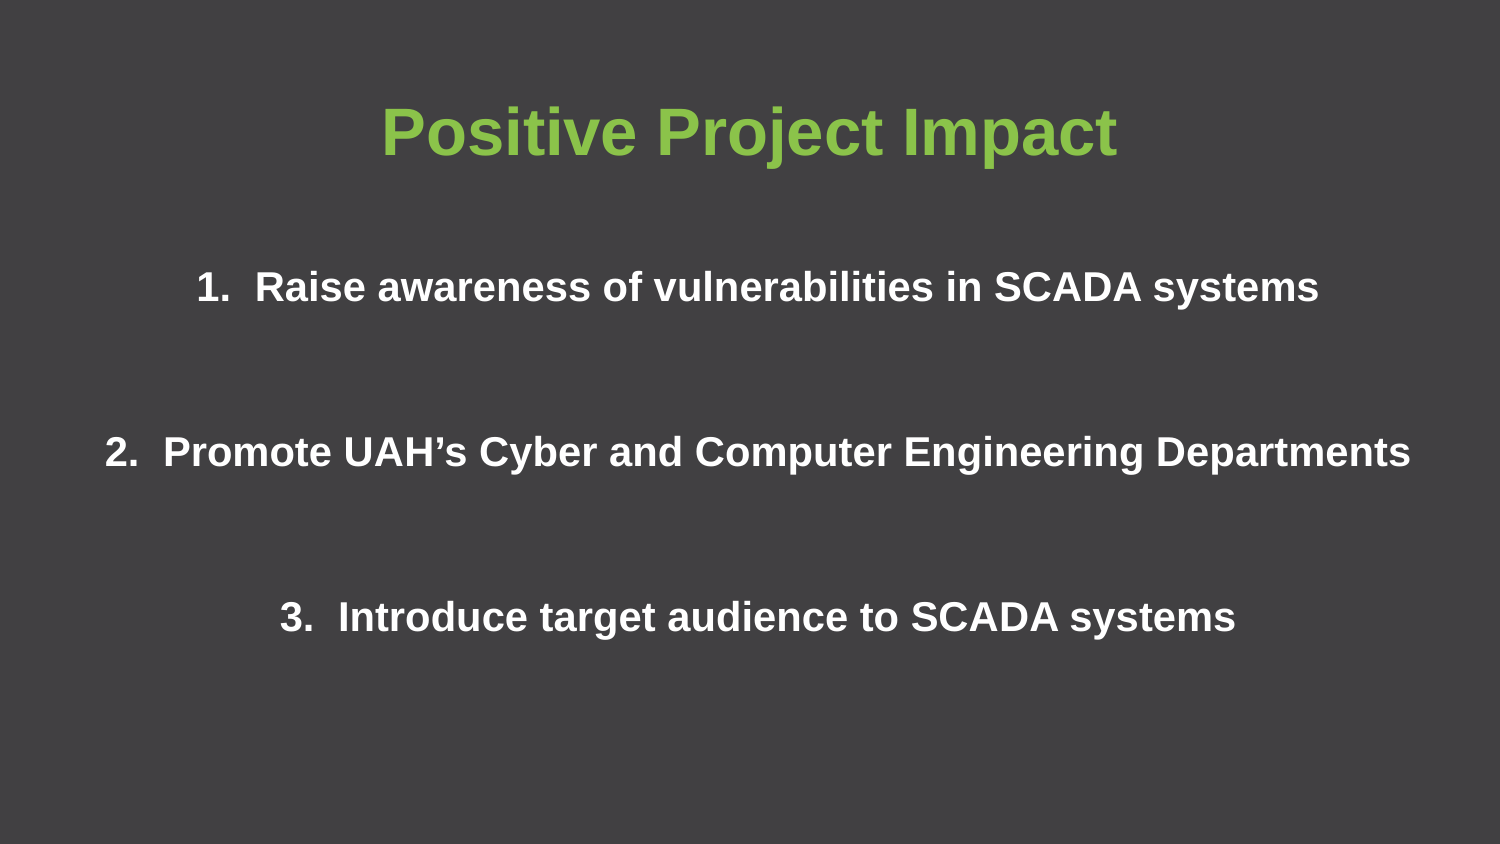

# Positive Project Impact
Raise awareness of vulnerabilities in SCADA systems

Promote UAH’s Cyber and Computer Engineering Departments

Introduce target audience to SCADA systems